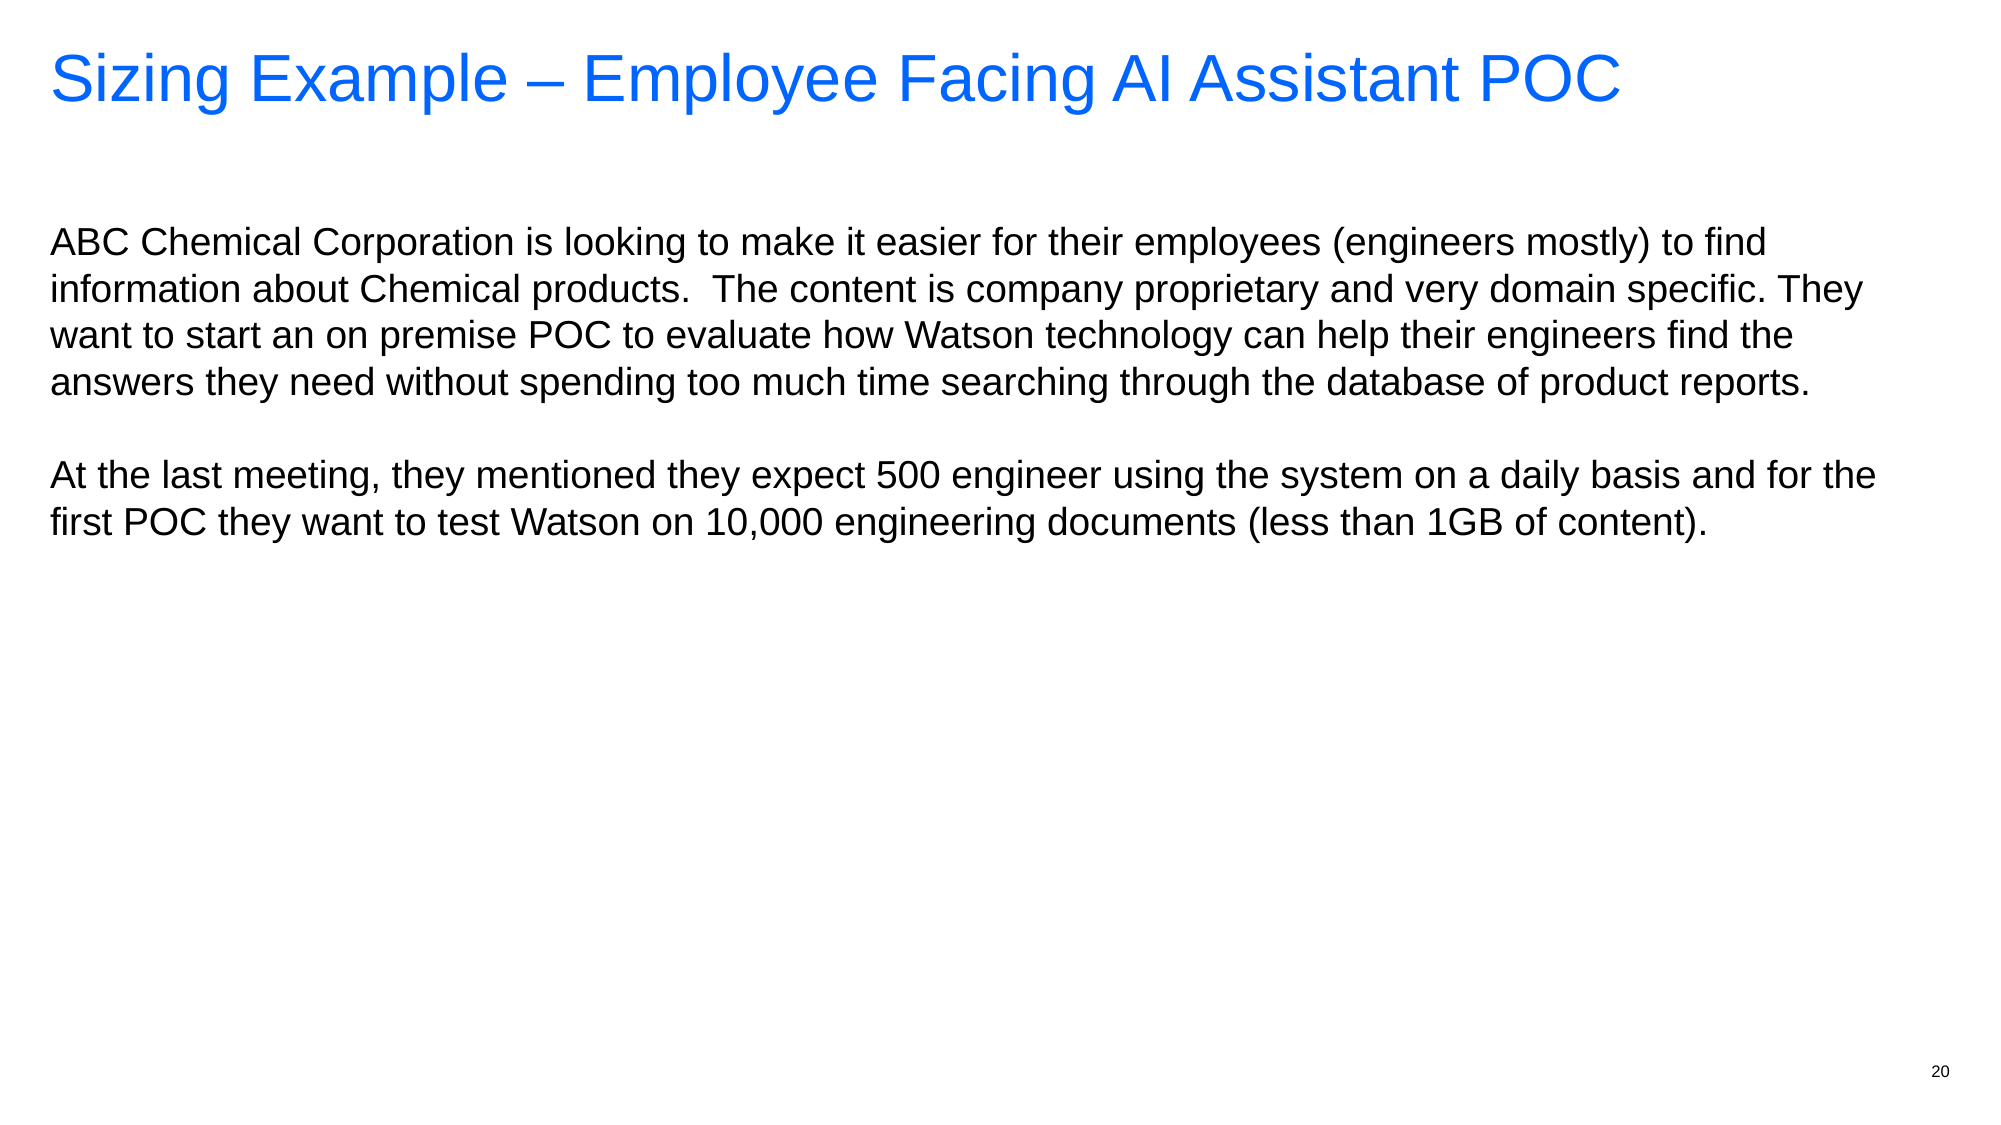

# Sizing Example – Employee Facing AI Assistant POC

ABC Chemical Corporation is looking to make it easier for their employees (engineers mostly) to find information about Chemical products.  The content is company proprietary and very domain specific. They want to start an on premise POC to evaluate how Watson technology can help their engineers find the answers they need without spending too much time searching through the database of product reports.

At the last meeting, they mentioned they expect 500 engineer using the system on a daily basis and for the first POC they want to test Watson on 10,000 engineering documents (less than 1GB of content).

20